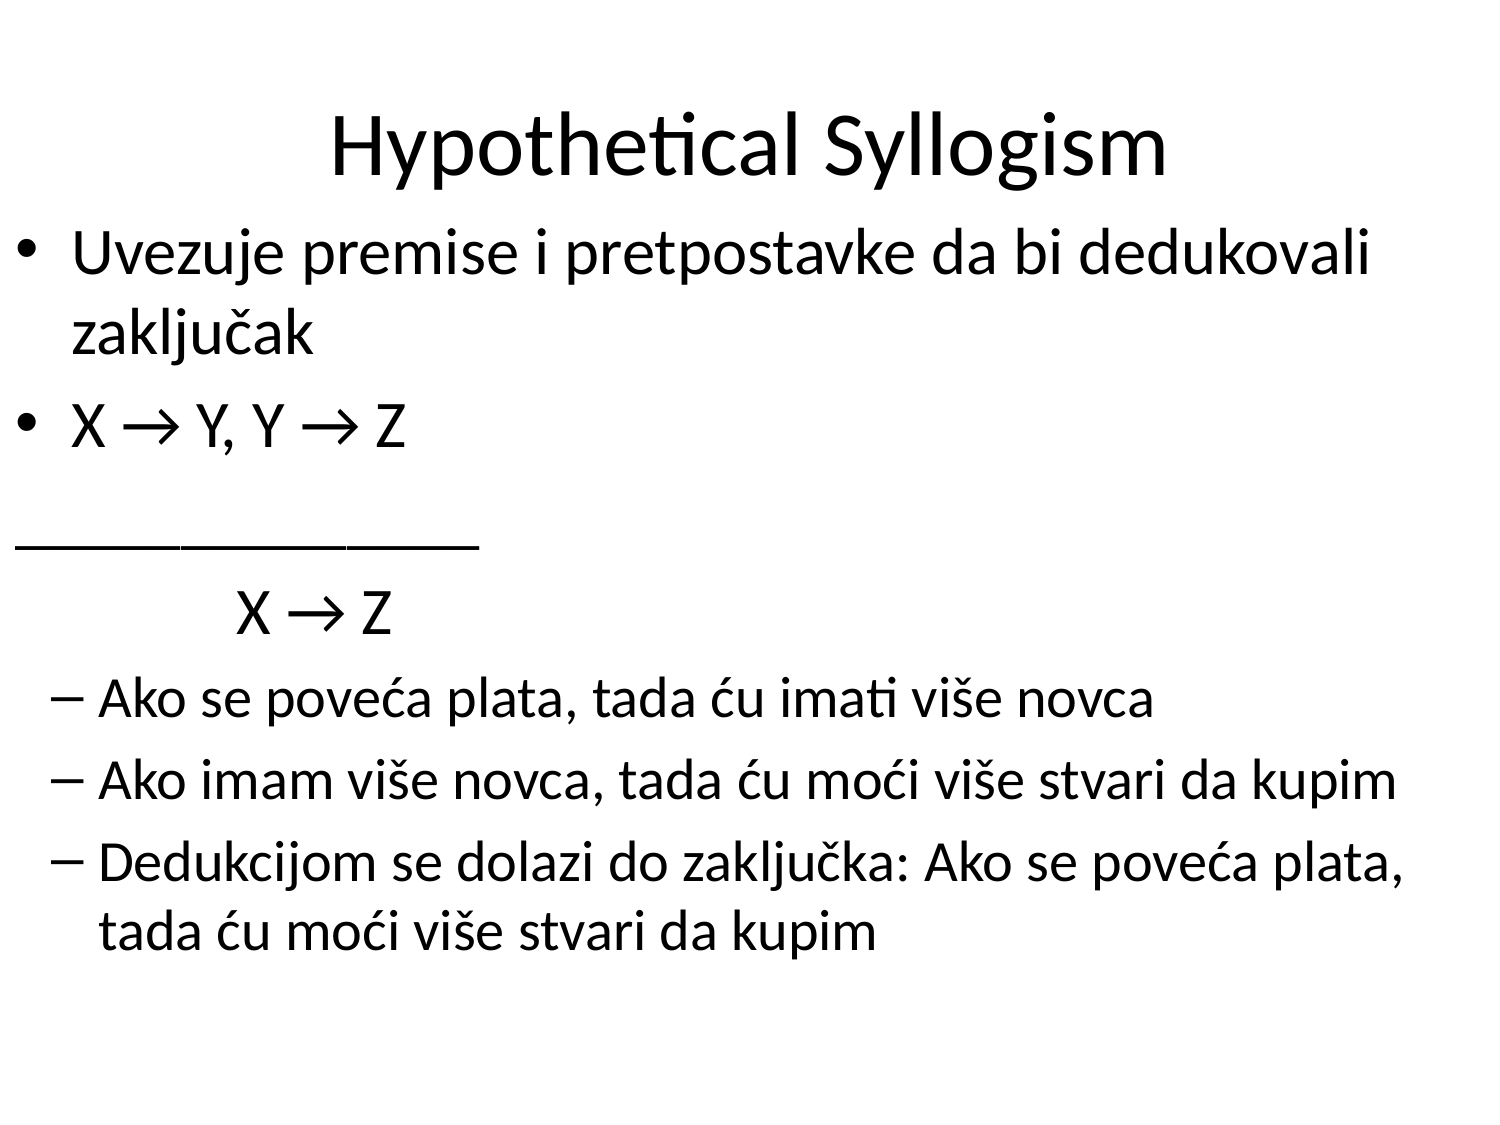

# Hypothetical Syllogism
Uvezuje premise i pretpostavke da bi dedukovali zaključak
X → Y, Y → Z
______________
 		 X → Z
Ako se poveća plata, tada ću imati više novca
Ako imam više novca, tada ću moći više stvari da kupim
Dedukcijom se dolazi do zaključka: Ako se poveća plata, tada ću moći više stvari da kupim